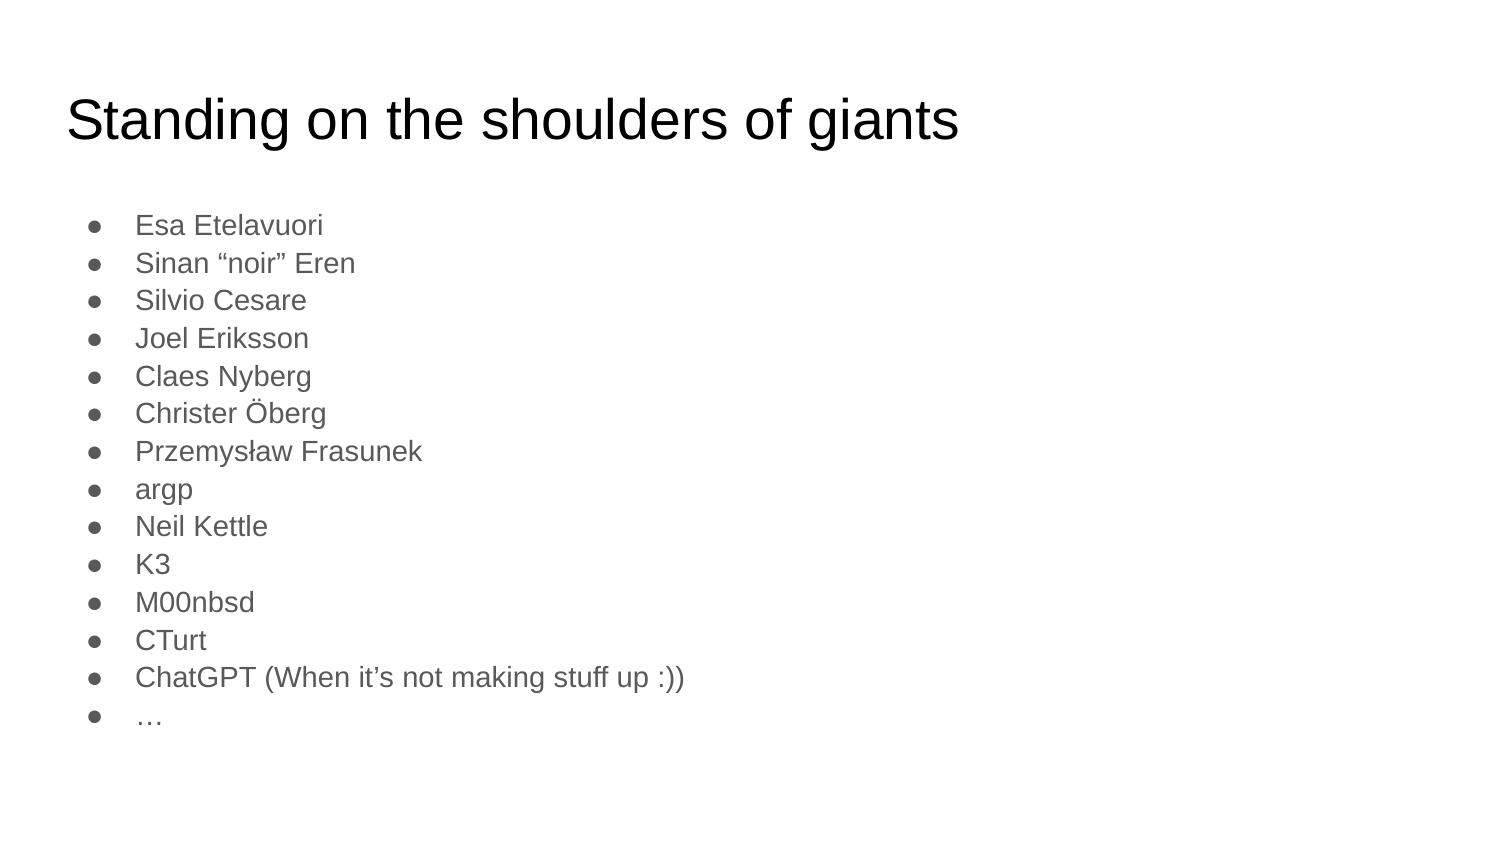

# Standing on the shoulders of giants
Esa Etelavuori
Sinan “noir” Eren
Silvio Cesare
Joel Eriksson
Claes Nyberg
Christer Öberg
Przemysław Frasunek
argp
Neil Kettle
K3
M00nbsd
CTurt
ChatGPT (When it’s not making stuff up :))
…